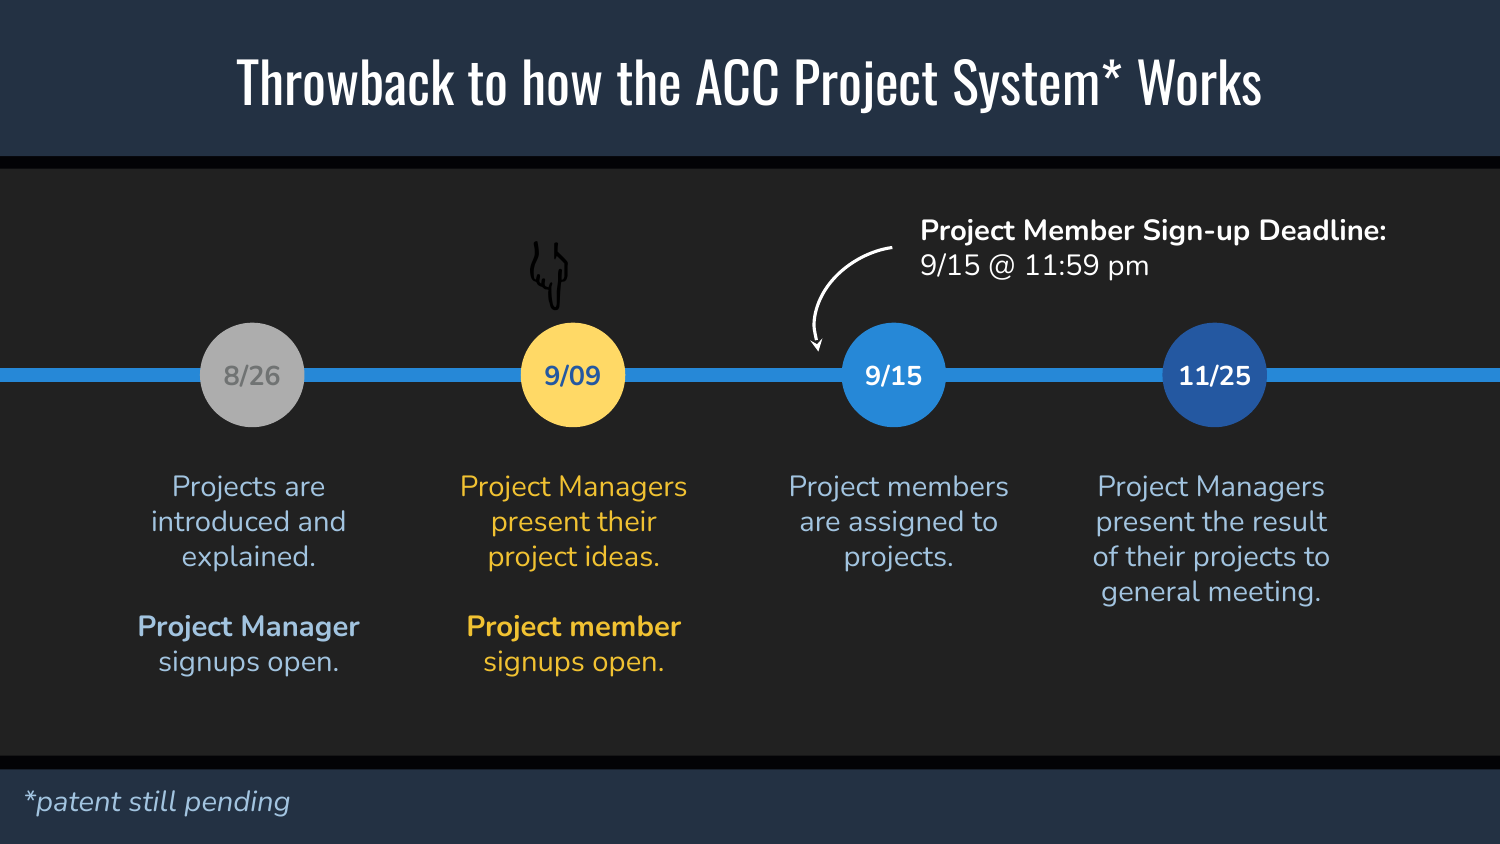

Throwback to how the ACC Project System* Works

Project Member Sign-up Deadline:
9/15 @ 11:59 pm
👇

8/26
9/09
9/15
11/25

Projects are introduced and explained.
Project Manager signups open.
Project Managers present their project ideas.
Project member signups open.
Project members are assigned to projects.
Project Managers present the result of their projects to general meeting.

*patent still pending